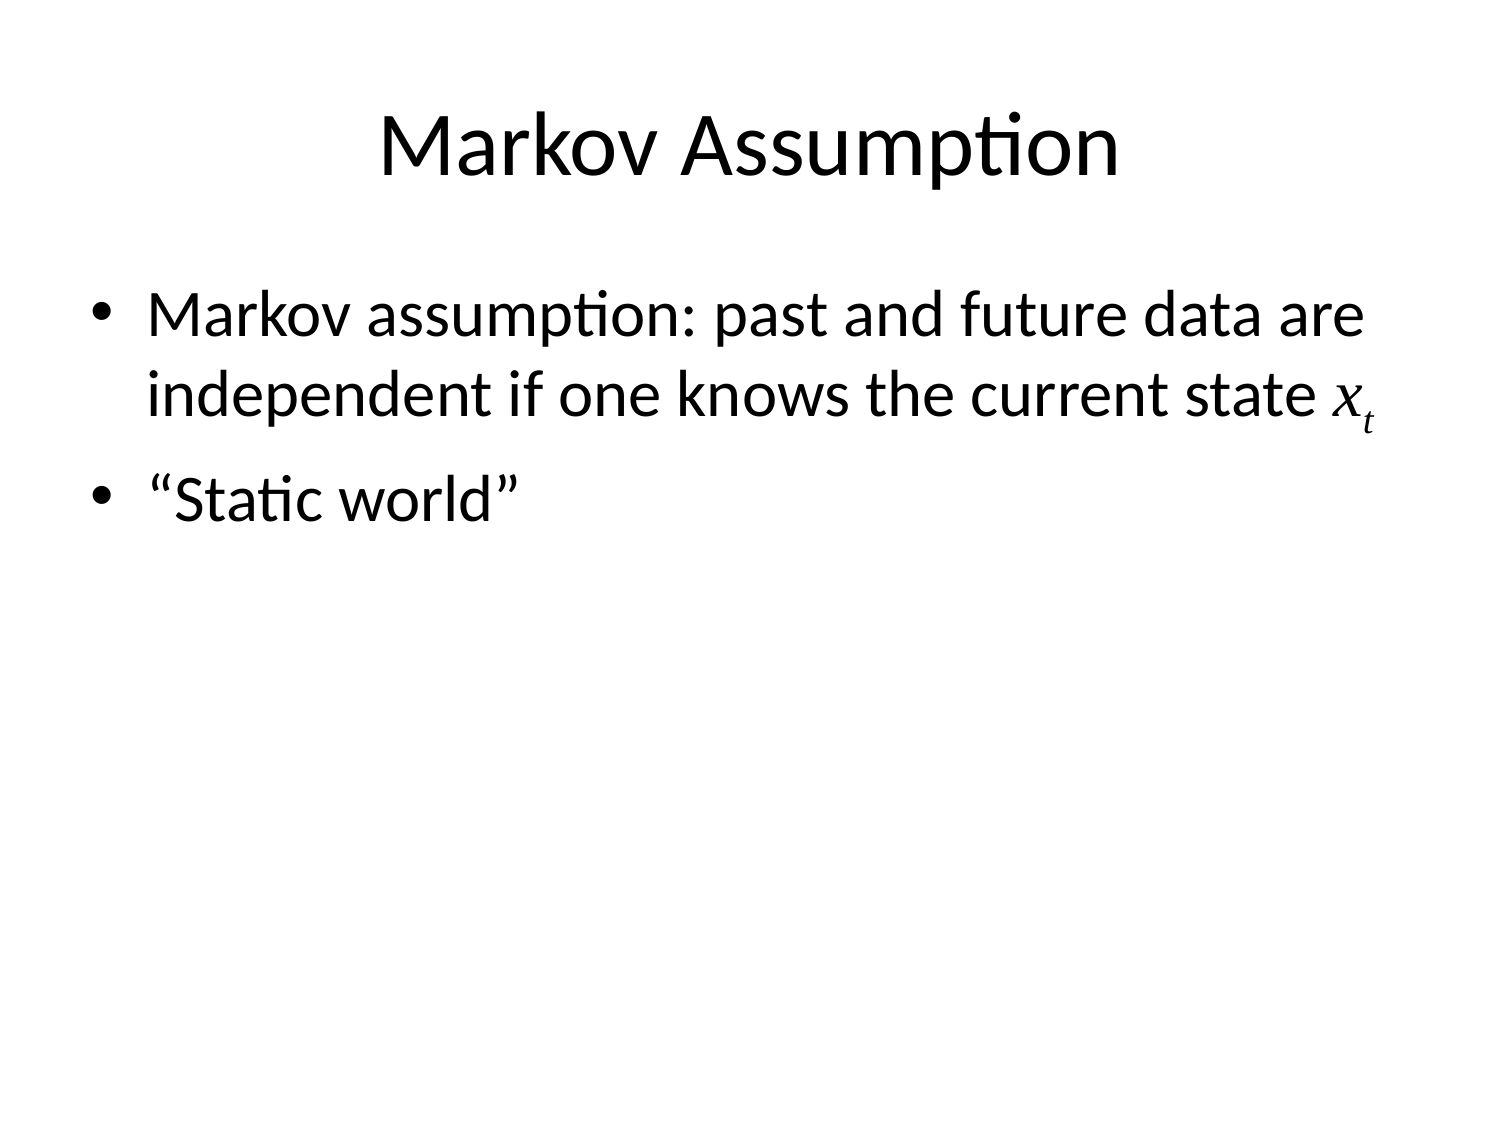

# Markov Assumption
Markov assumption: past and future data are independent if one knows the current state xt
“Static world”